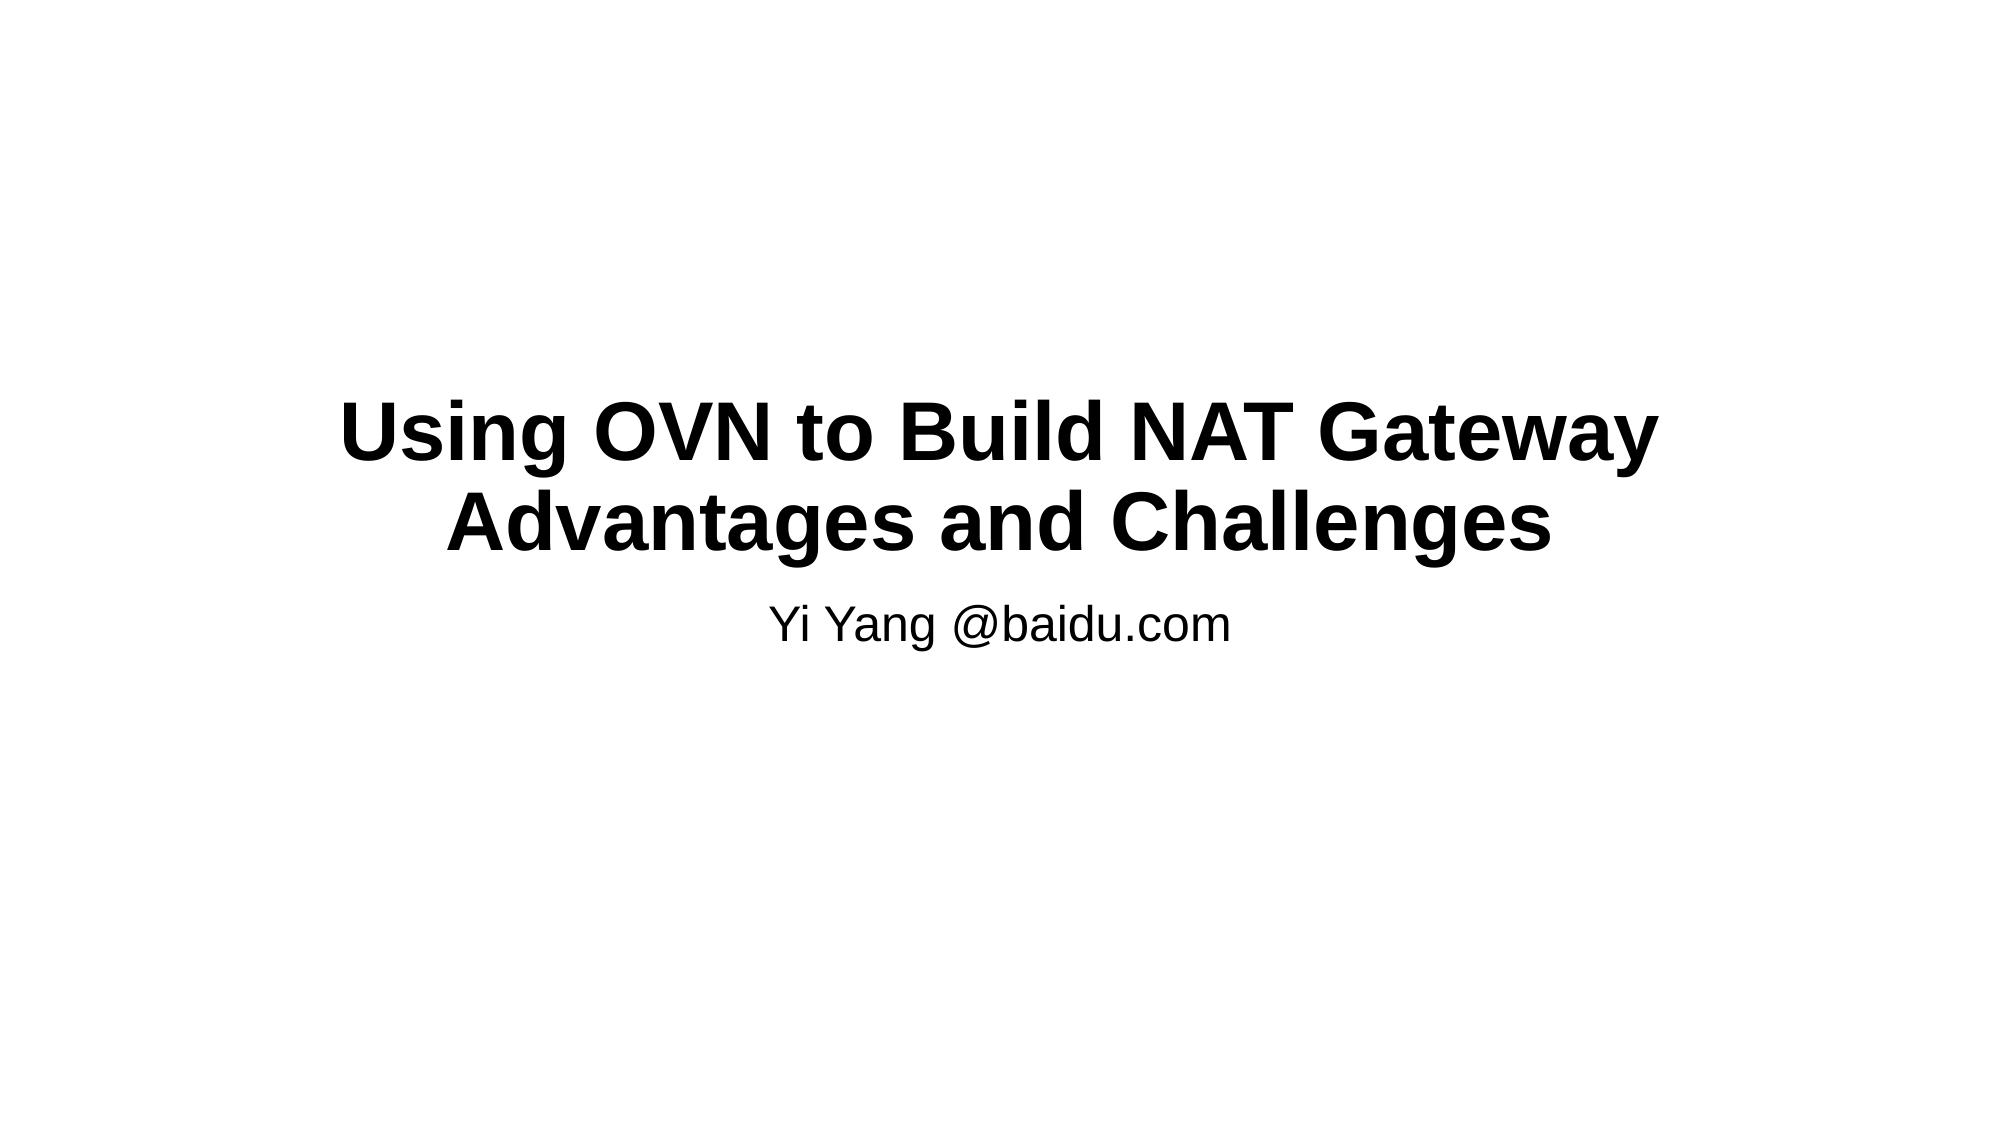

# Using OVN to Build NAT Gateway Advantages and Challenges
Yi Yang @baidu.com